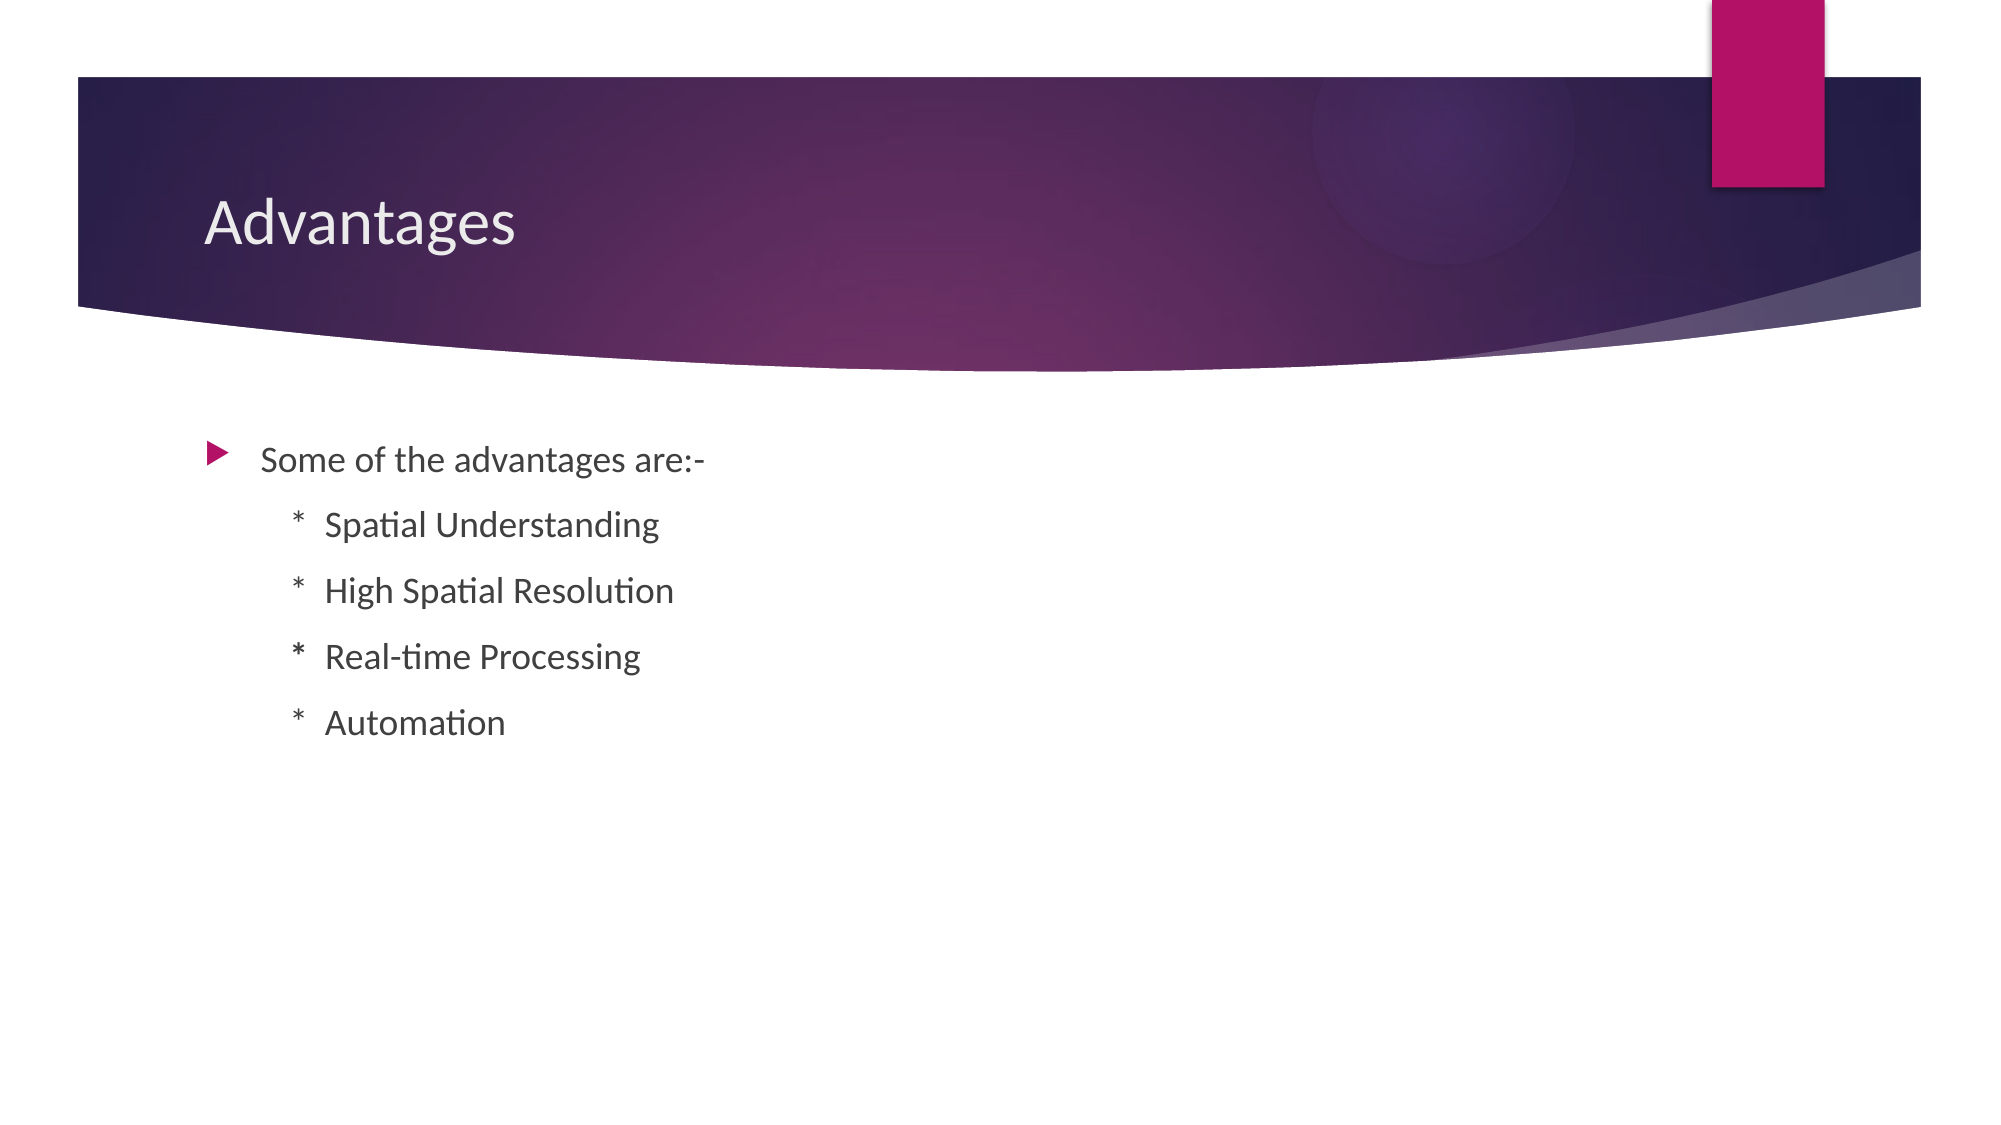

# Advantages
Some of the advantages are:-
          *  Spatial Understanding
          *  High Spatial Resolution
          *  Real-time Processing
          *  Automation